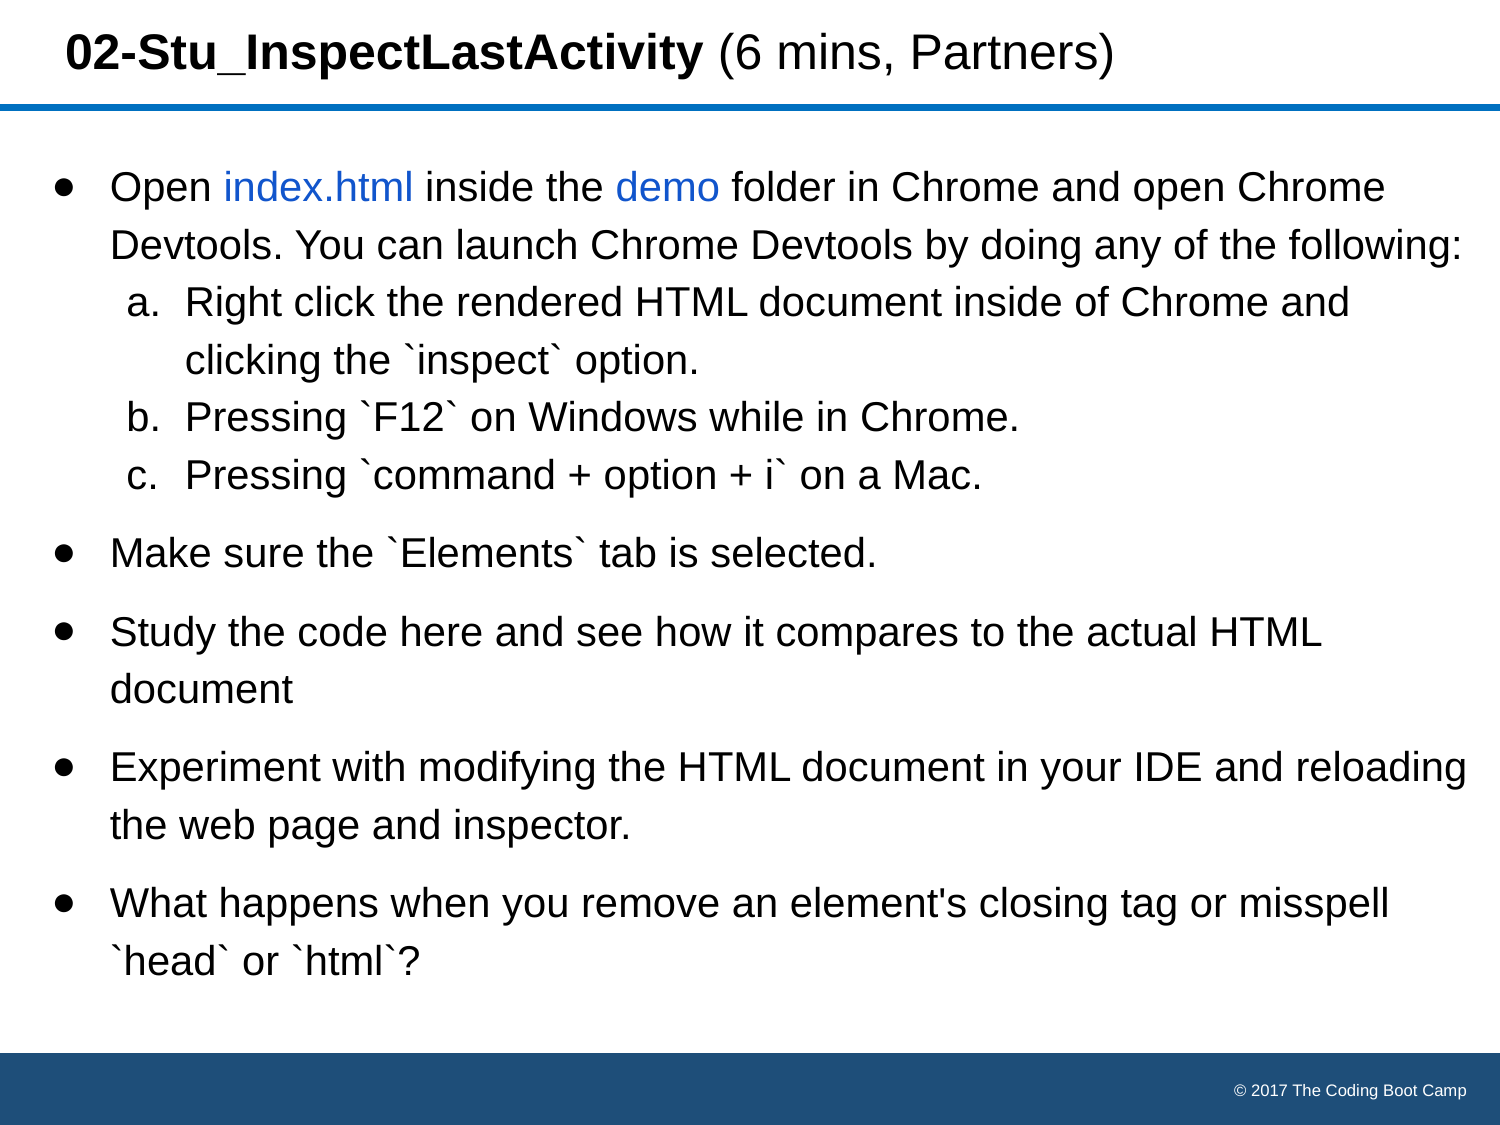

# 02-Stu_InspectLastActivity (6 mins, Partners)
Open index.html inside the demo folder in Chrome and open Chrome Devtools. You can launch Chrome Devtools by doing any of the following:
Right click the rendered HTML document inside of Chrome and clicking the `inspect` option.
Pressing `F12` on Windows while in Chrome.
Pressing `command + option + i` on a Mac.
Make sure the `Elements` tab is selected.
Study the code here and see how it compares to the actual HTML document
Experiment with modifying the HTML document in your IDE and reloading the web page and inspector.
What happens when you remove an element's closing tag or misspell `head` or `html`?